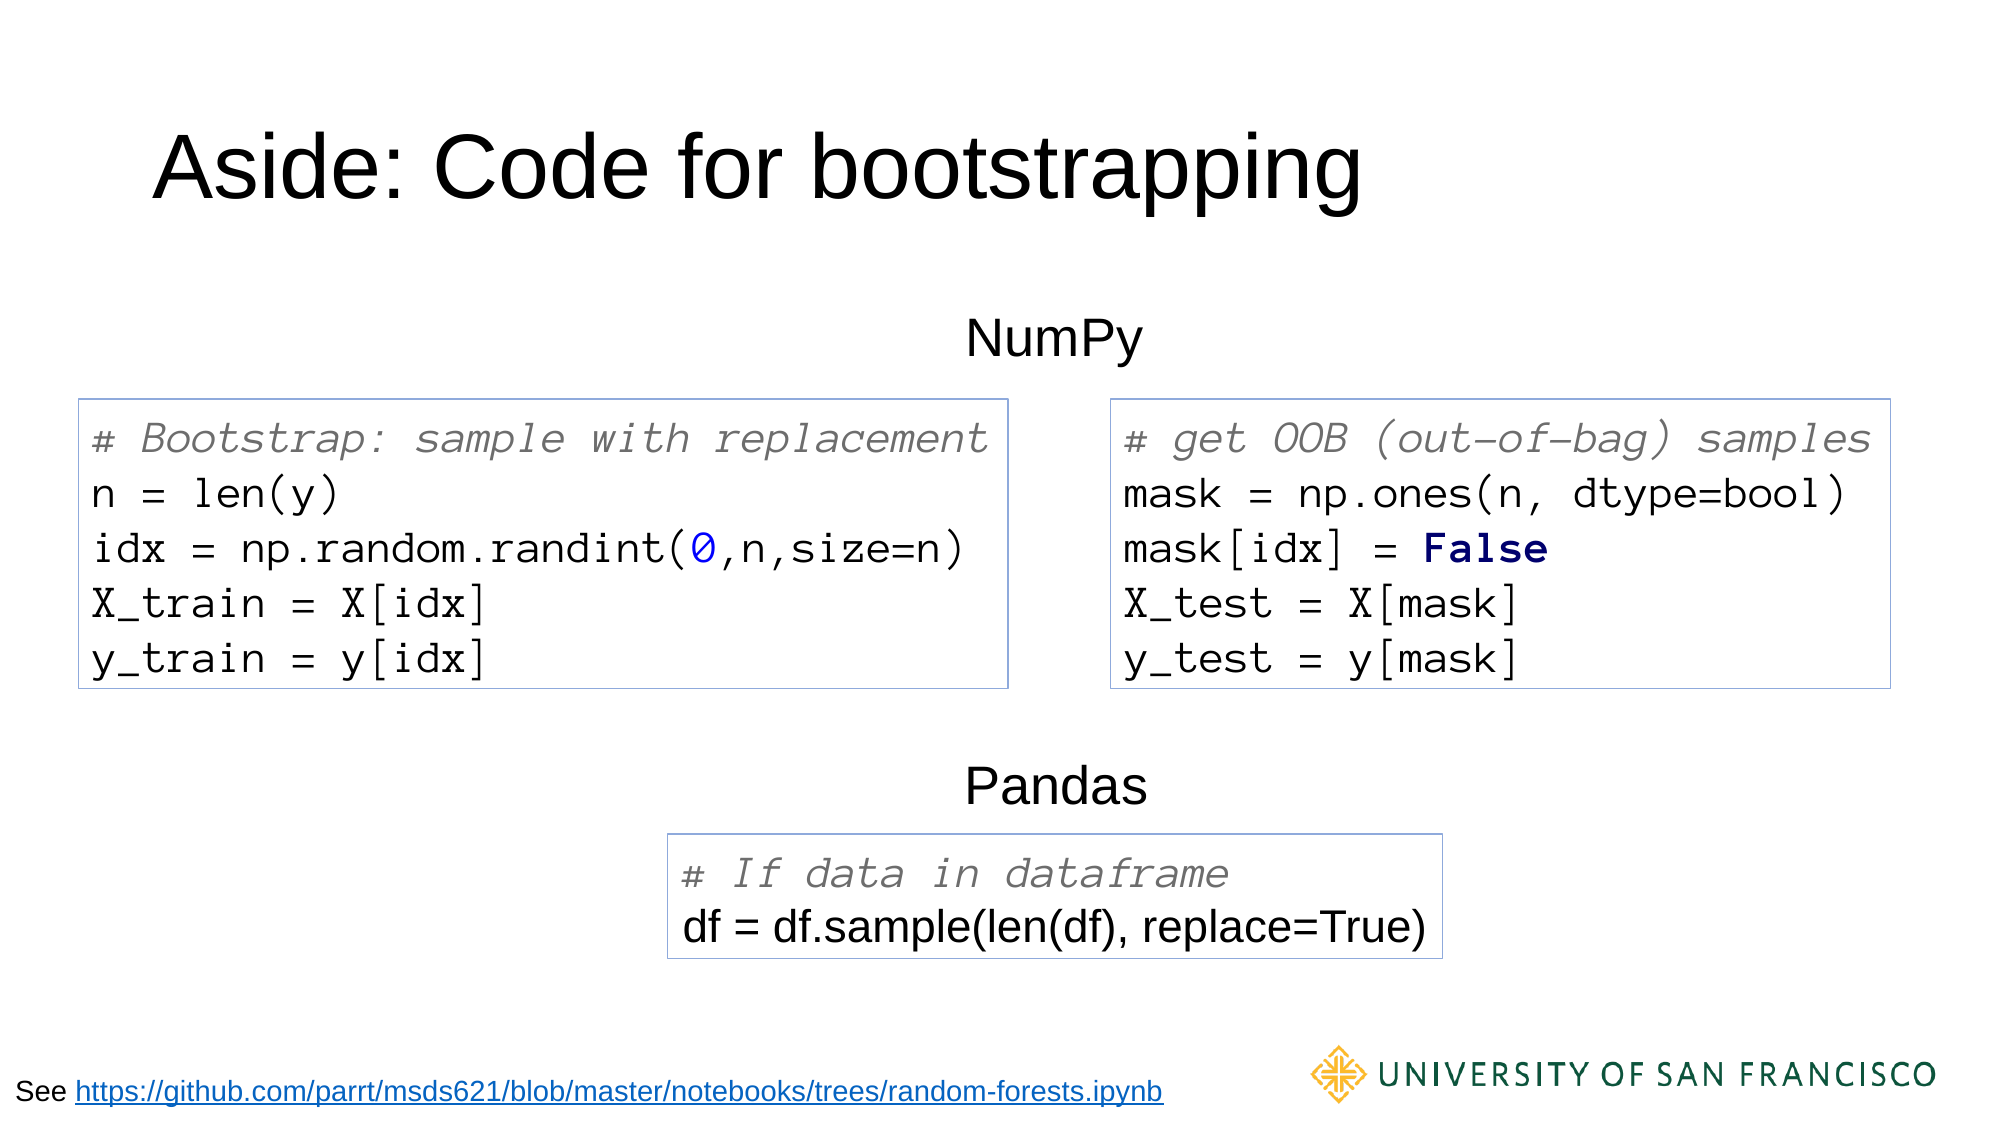

# Aside: Code for bootstrapping
NumPy
# Bootstrap: sample with replacement n = len(y) idx = np.random.randint(0,n,size=n) X_train = X[idx] y_train = y[idx]
# get OOB (out-of-bag) samples mask = np.ones(n, dtype=bool) mask[idx] = False X_test = X[mask] y_test = y[mask]
Pandas
# If data in dataframe
df = df.sample(len(df), replace=True)
See https://github.com/parrt/msds621/blob/master/notebooks/trees/random-forests.ipynb